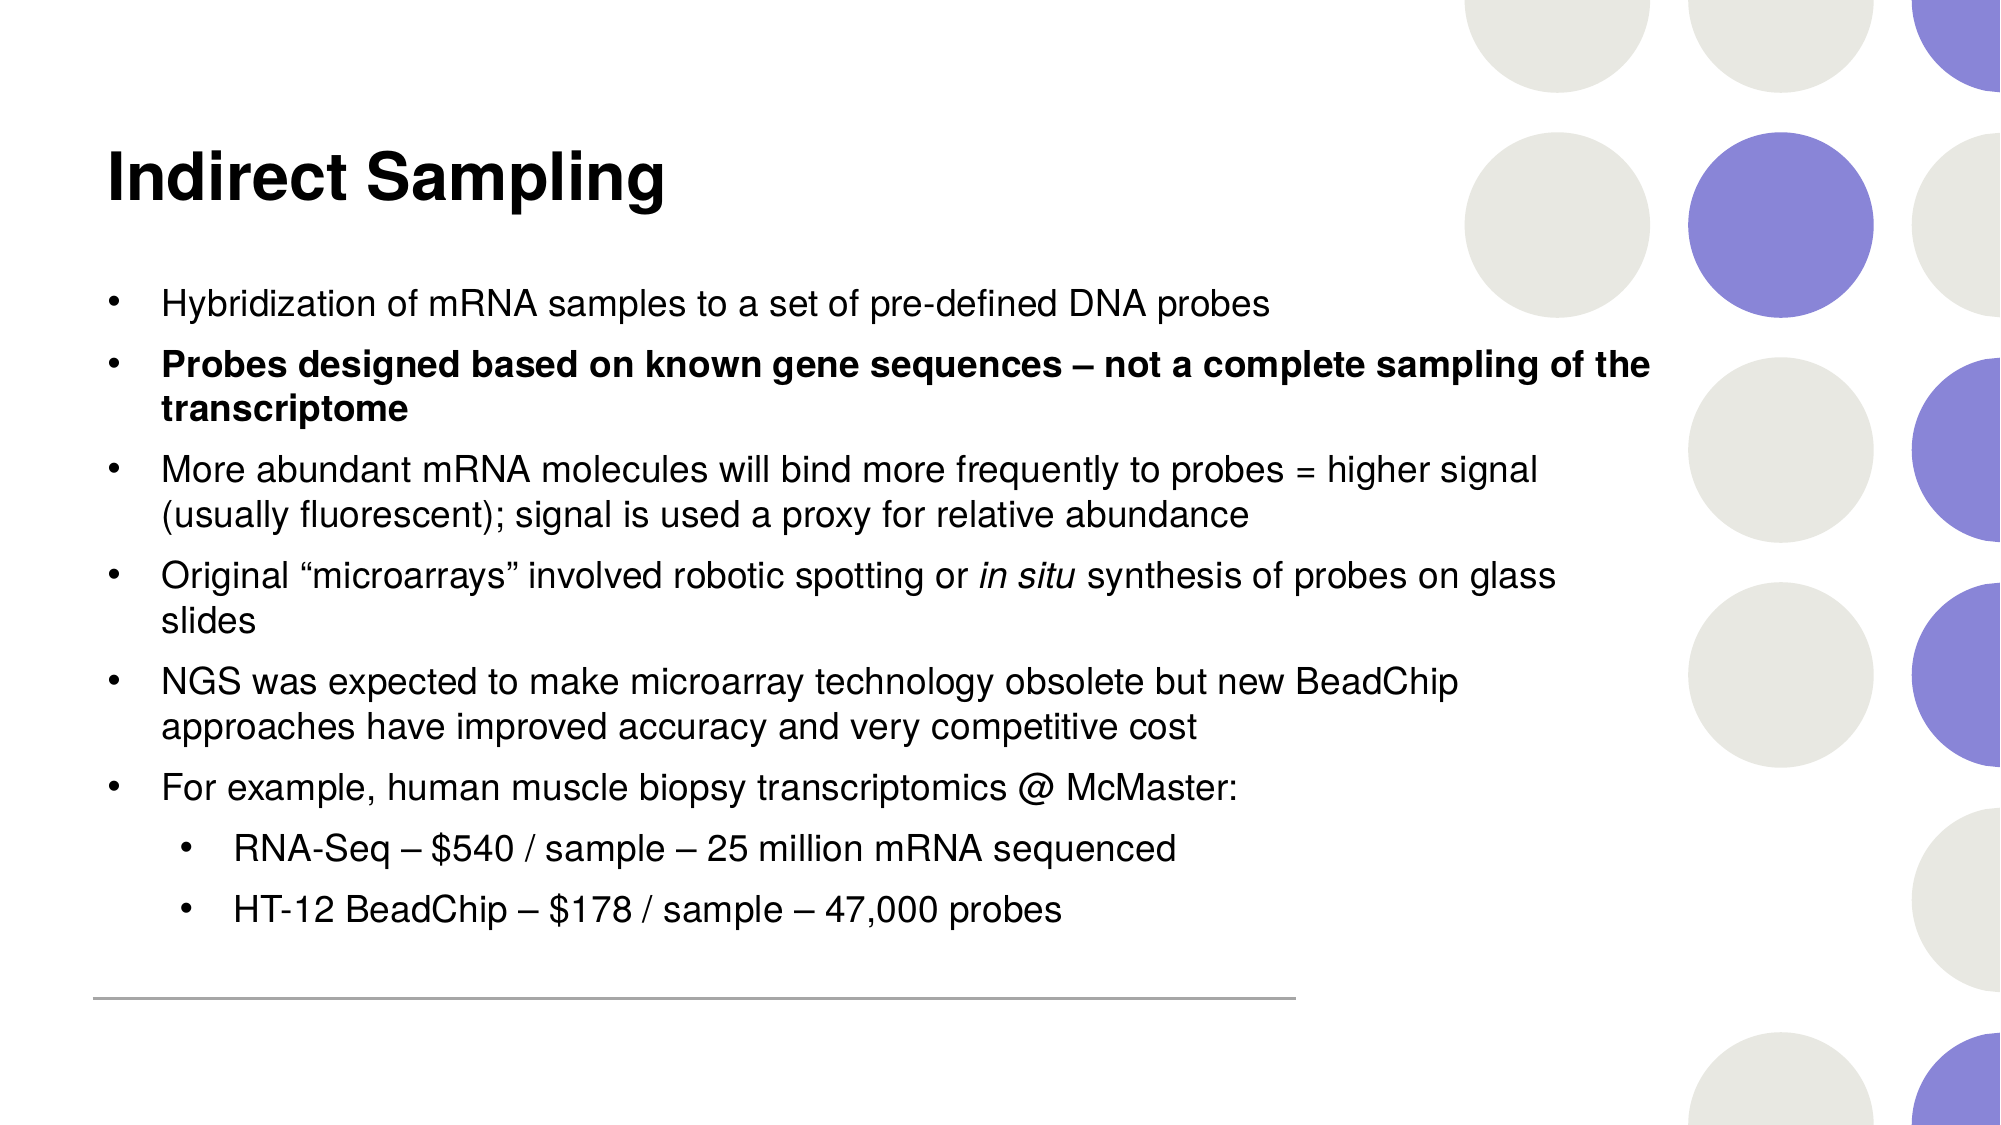

# Indirect Sampling
Hybridization of mRNA samples to a set of pre-defined DNA probes
Probes designed based on known gene sequences – not a complete sampling of the transcriptome
More abundant mRNA molecules will bind more frequently to probes = higher signal (usually fluorescent); signal is used a proxy for relative abundance
Original “microarrays” involved robotic spotting or in situ synthesis of probes on glass slides
NGS was expected to make microarray technology obsolete but new BeadChip approaches have improved accuracy and very competitive cost
For example, human muscle biopsy transcriptomics @ McMaster:
RNA-Seq – $540 / sample – 25 million mRNA sequenced
HT-12 BeadChip – $178 / sample – 47,000 probes